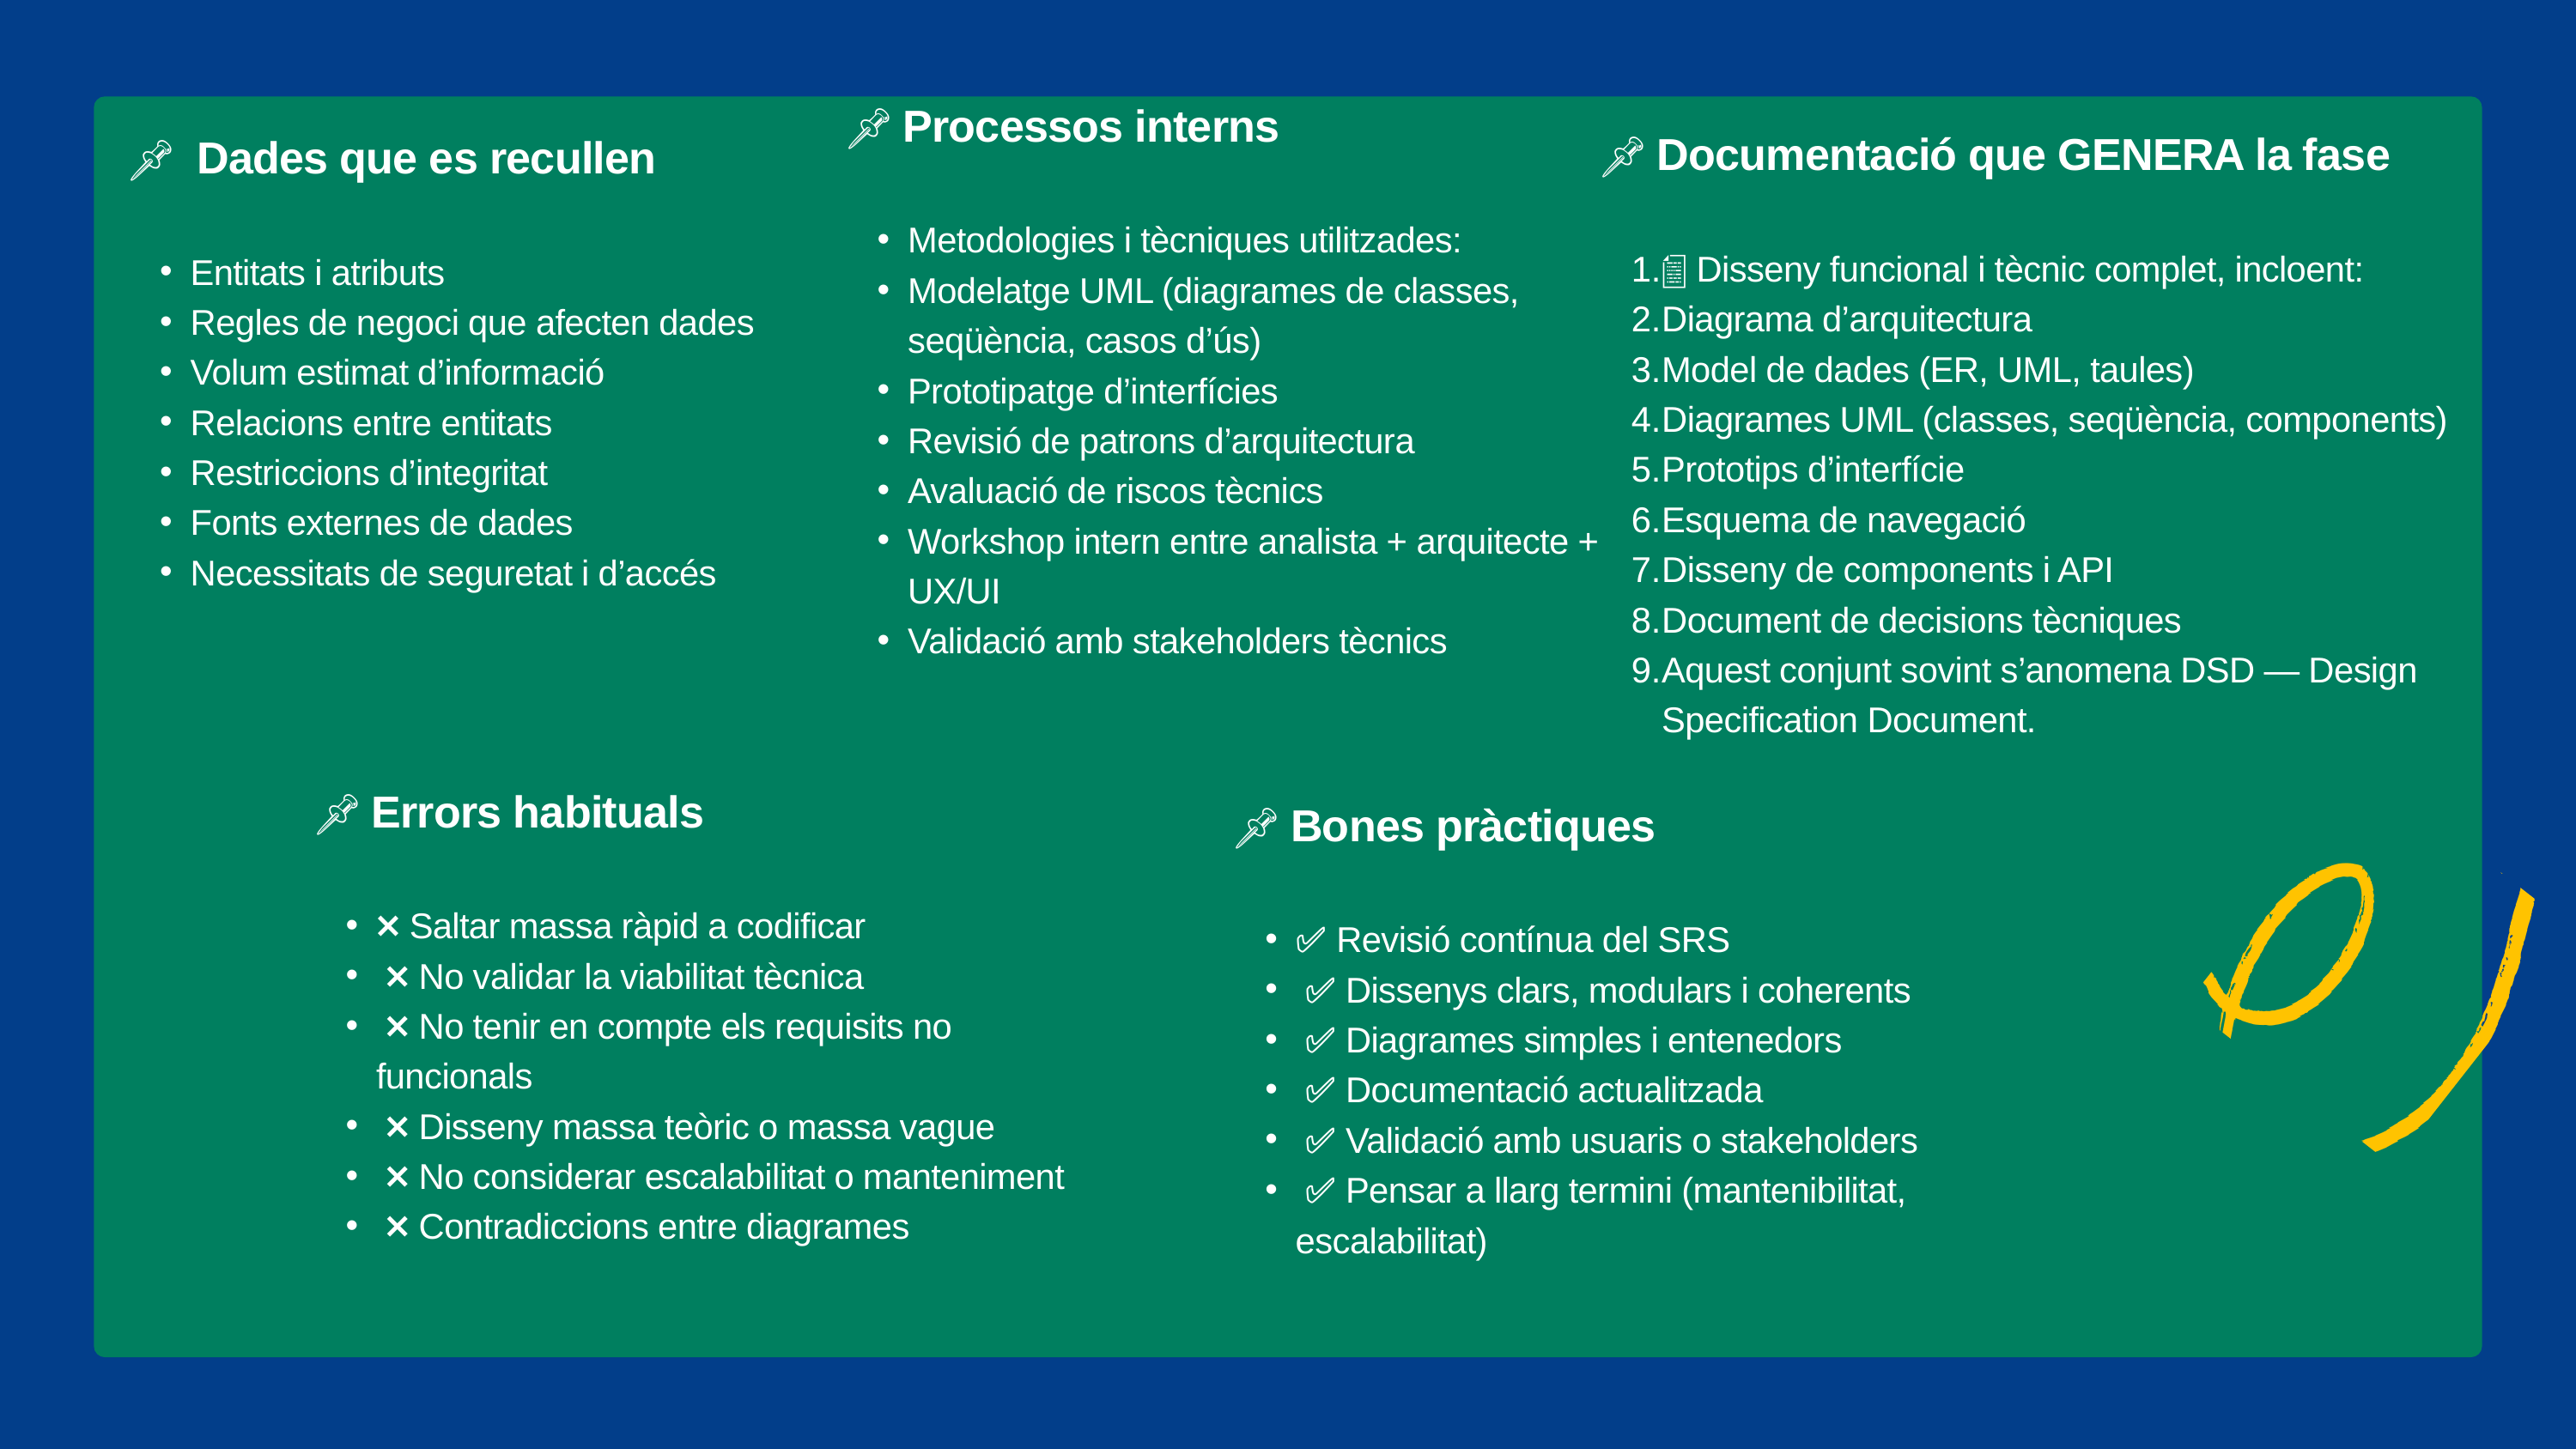

📌 Processos interns
Metodologies i tècniques utilitzades:
Modelatge UML (diagrames de classes, seqüència, casos d’ús)
Prototipatge d’interfícies
Revisió de patrons d’arquitectura
Avaluació de riscos tècnics
Workshop intern entre analista + arquitecte + UX/UI
Validació amb stakeholders tècnics

📌 Documentació que GENERA la fase
📄 Disseny funcional i tècnic complet, incloent:
Diagrama d’arquitectura
Model de dades (ER, UML, taules)
Diagrames UML (classes, seqüència, components)
Prototips d’interfície
Esquema de navegació
Disseny de components i API
Document de decisions tècniques
Aquest conjunt sovint s’anomena DSD — Design Specification Document.

📌  Dades que es recullen
Entitats i atributs
Regles de negoci que afecten dades
Volum estimat d’informació
Relacions entre entitats
Restriccions d’integritat
Fonts externes de dades
Necessitats de seguretat i d’accés

📌 Errors habituals
❌ Saltar massa ràpid a codificar
 ❌ No validar la viabilitat tècnica
 ❌ No tenir en compte els requisits no funcionals
 ❌ Disseny massa teòric o massa vague
 ❌ No considerar escalabilitat o manteniment
 ❌ Contradiccions entre diagrames

📌 Bones pràctiques
✅ Revisió contínua del SRS
 ✅ Dissenys clars, modulars i coherents
 ✅ Diagrames simples i entenedors
 ✅ Documentació actualitzada
 ✅ Validació amb usuaris o stakeholders
 ✅ Pensar a llarg termini (mantenibilitat, escalabilitat)

26